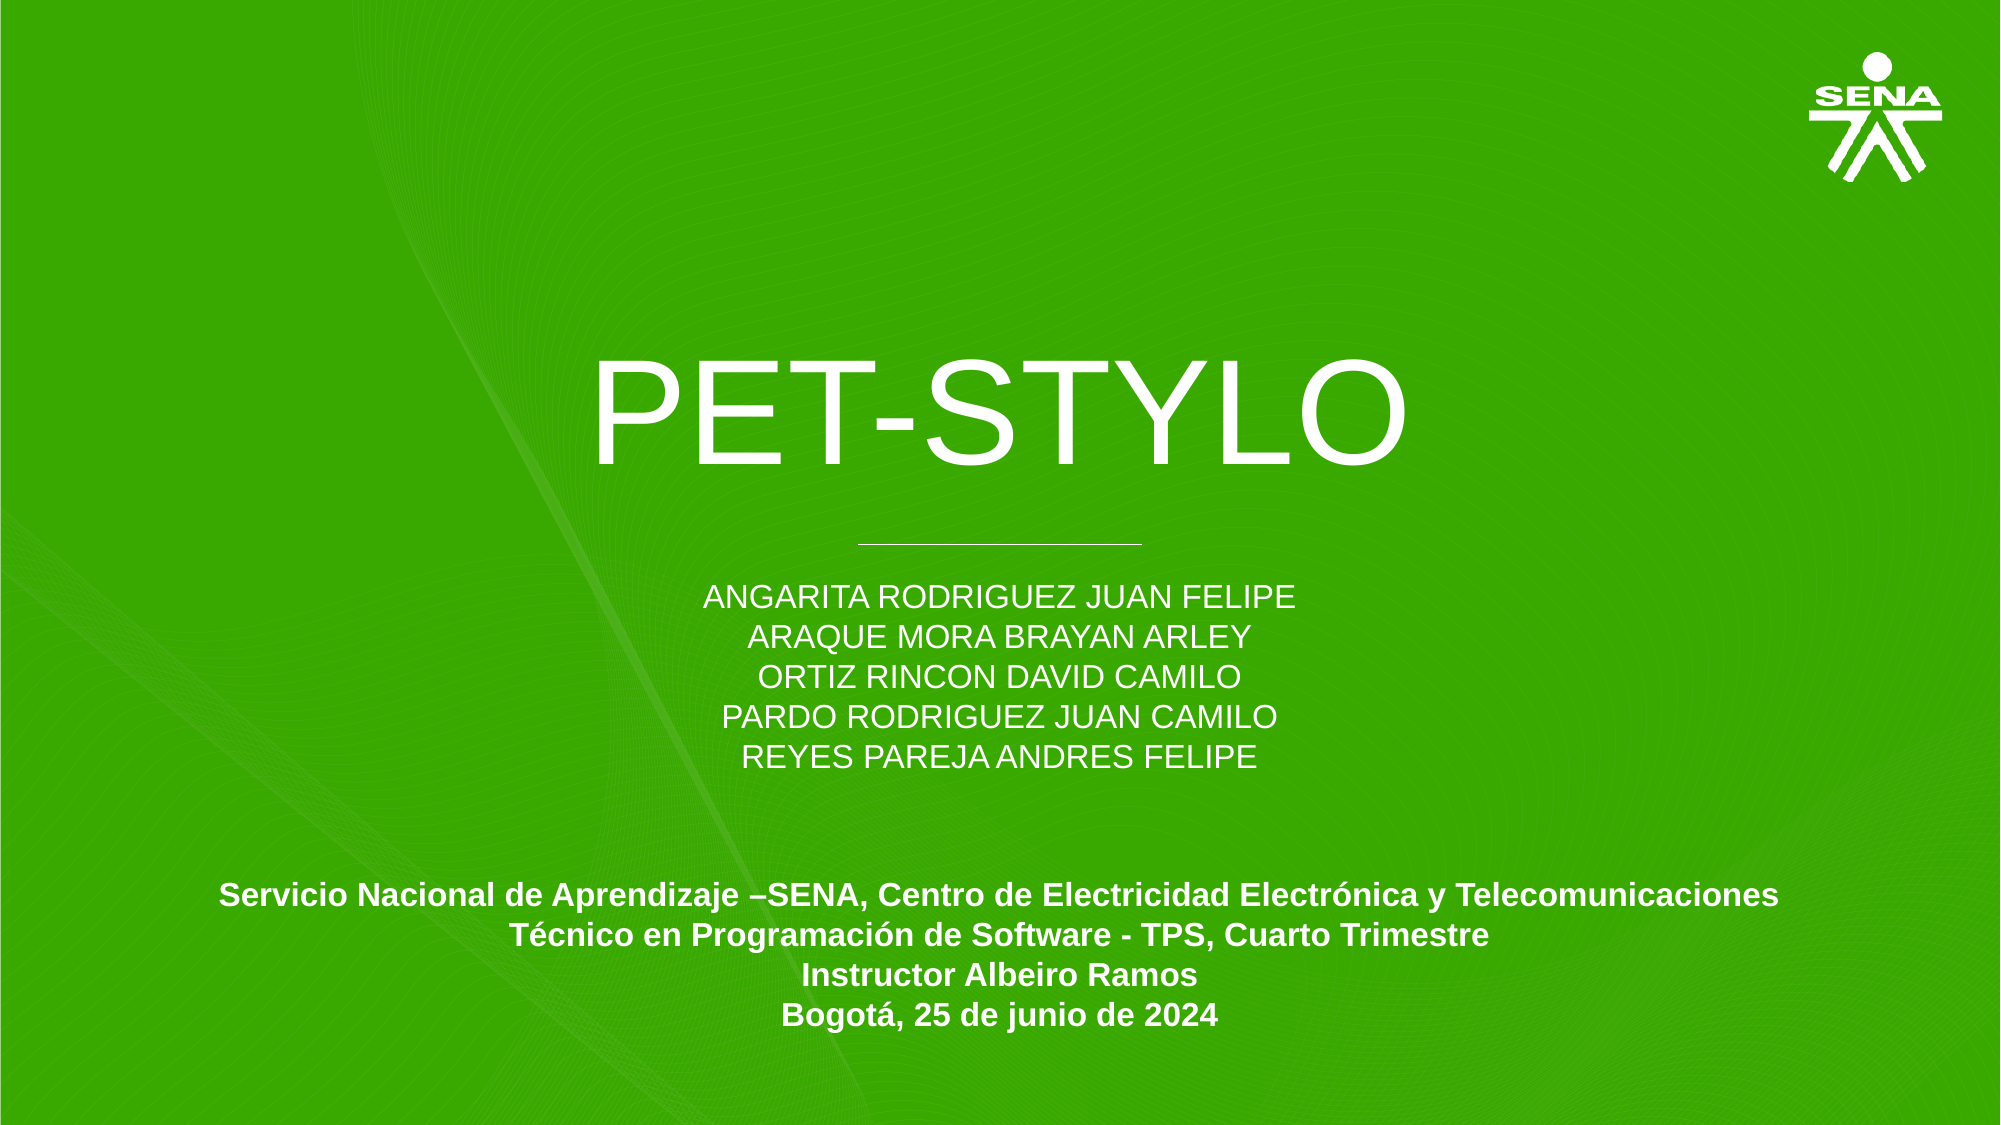

PET-STYLO
ANGARITA RODRIGUEZ JUAN FELIPE
ARAQUE MORA BRAYAN ARLEY
ORTIZ RINCON DAVID CAMILO
PARDO RODRIGUEZ JUAN CAMILO
REYES PAREJA ANDRES FELIPE
Servicio Nacional de Aprendizaje –SENA, Centro de Electricidad Electrónica y Telecomunicaciones
Técnico en Programación de Software - TPS, Cuarto Trimestre
Instructor Albeiro Ramos
Bogotá, 25 de junio de 2024